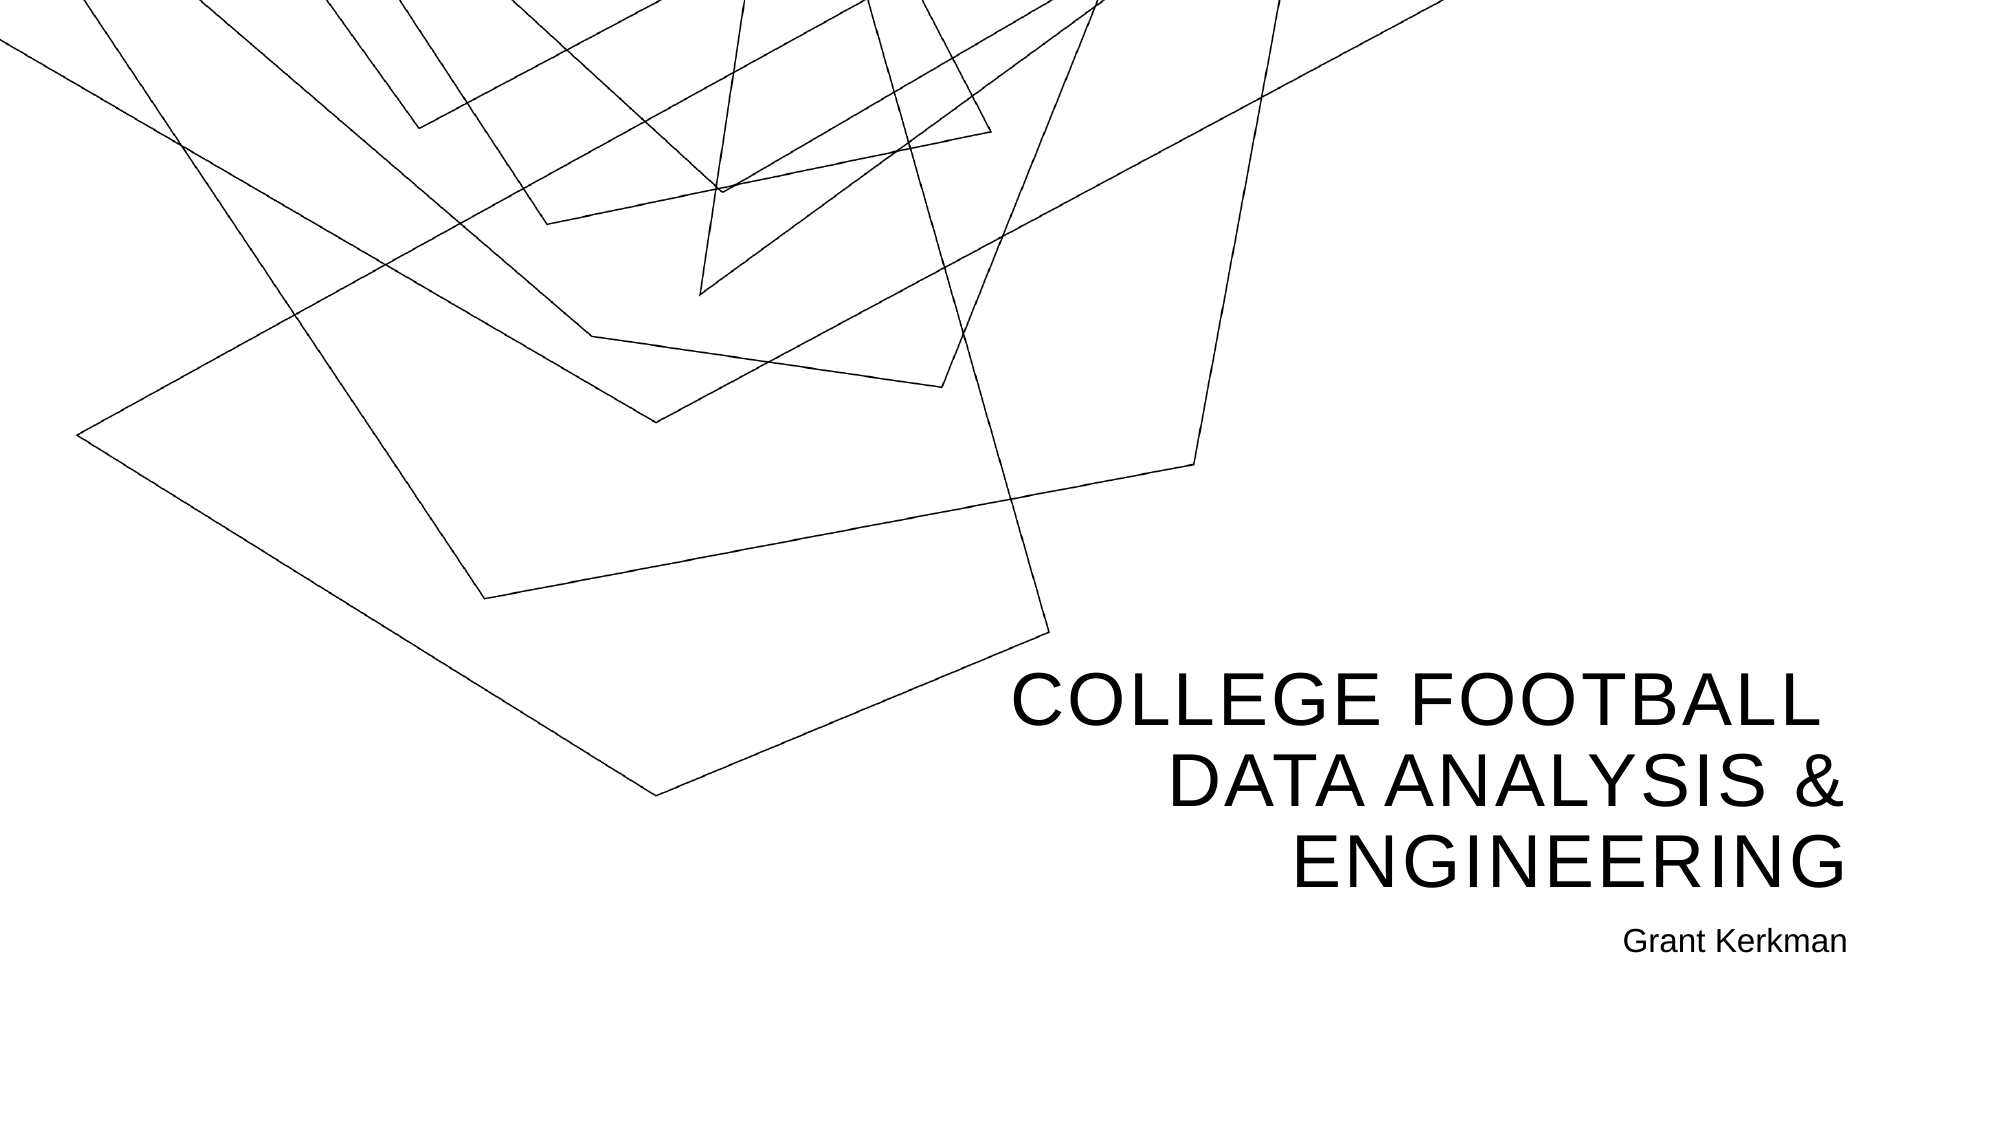

# College Football Data Analysis & Engineering
Grant Kerkman